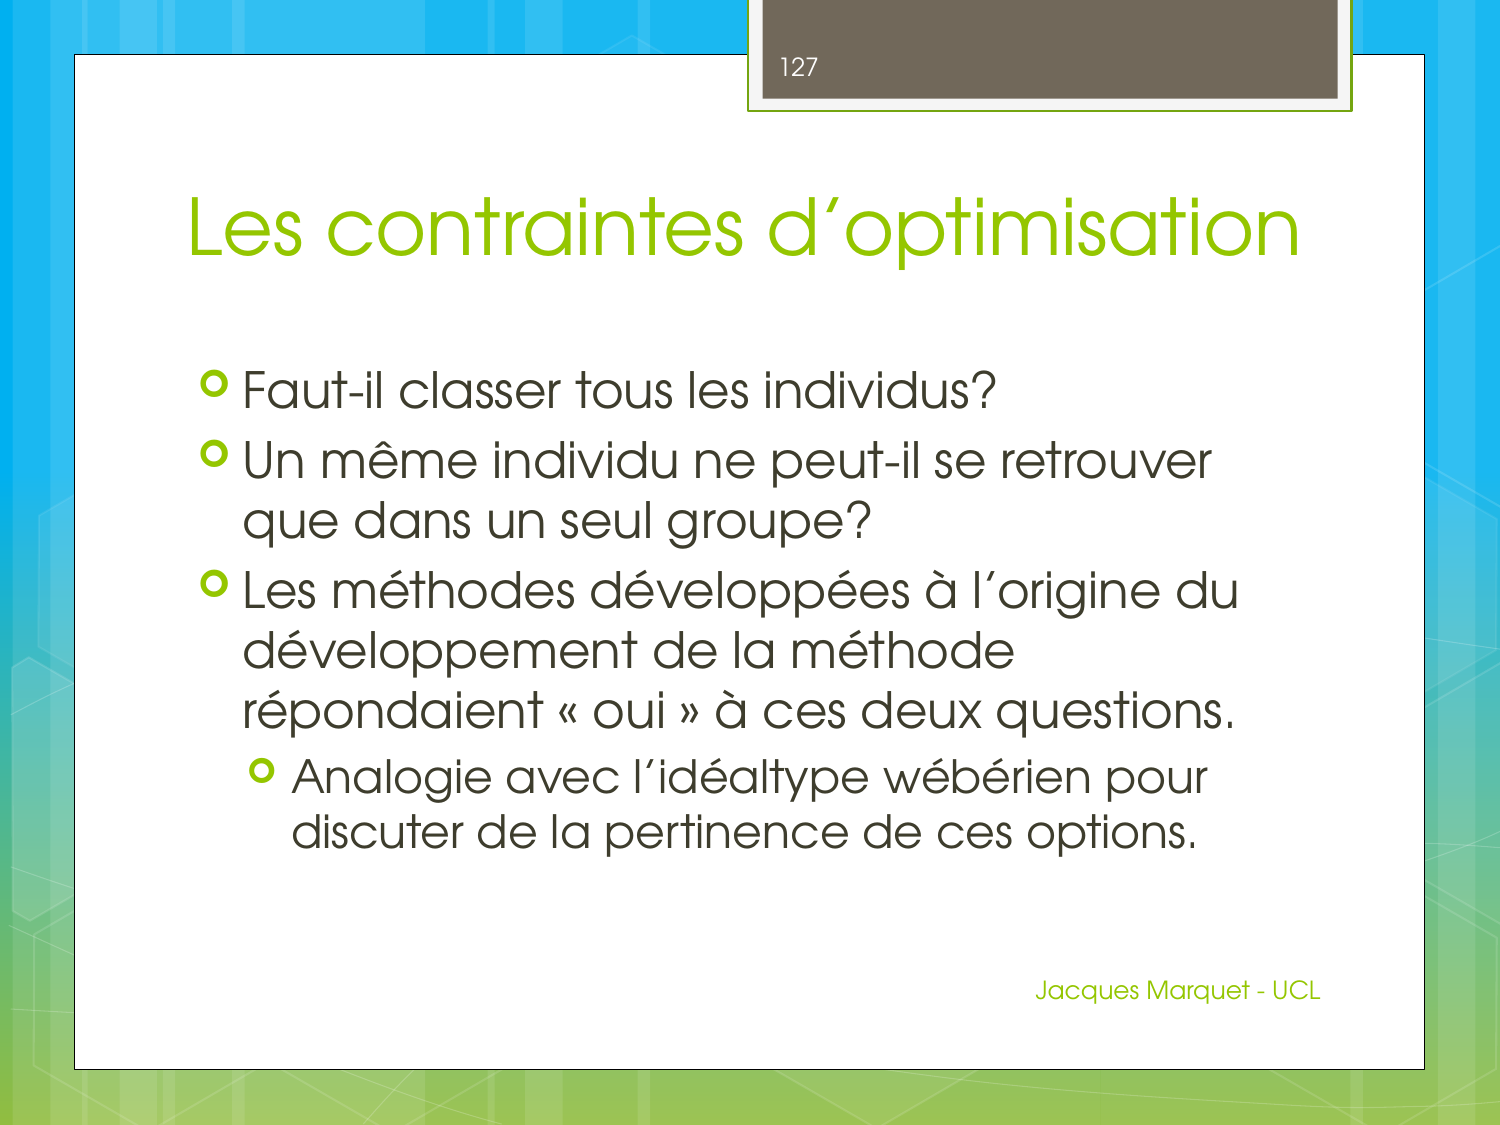

127
# Les contraintes d’optimisation
Faut-il classer tous les individus?
Un même individu ne peut-il se retrouver que dans un seul groupe?
Les méthodes développées à l’origine du développement de la méthode répondaient « oui » à ces deux questions.
Analogie avec l’idéaltype wébérien pour discuter de la pertinence de ces options.
Jacques Marquet - UCL